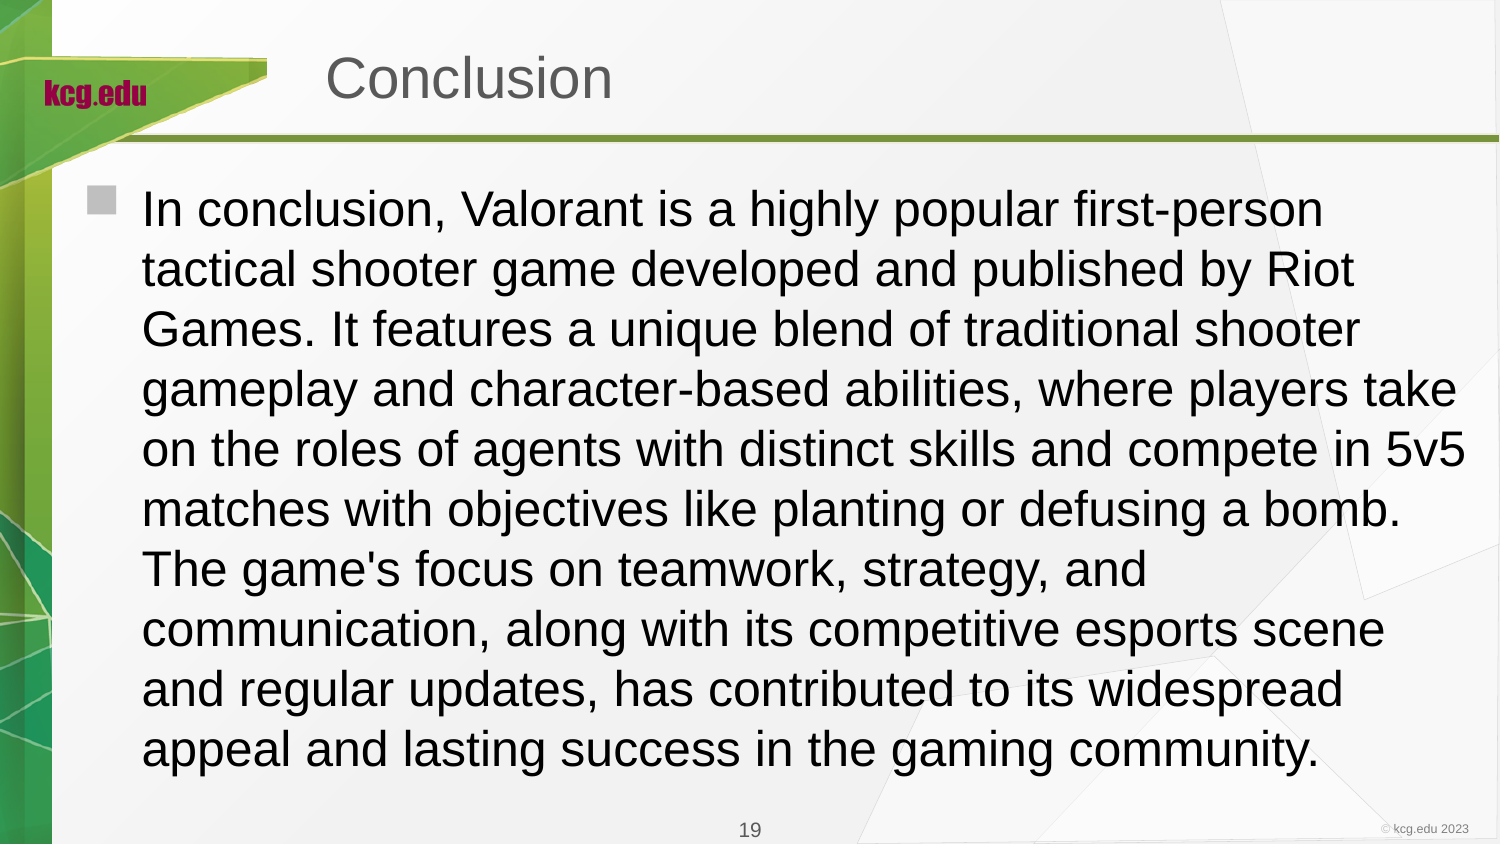

# Conclusion
In conclusion, Valorant is a highly popular first-person tactical shooter game developed and published by Riot Games. It features a unique blend of traditional shooter gameplay and character-based abilities, where players take on the roles of agents with distinct skills and compete in 5v5 matches with objectives like planting or defusing a bomb. The game's focus on teamwork, strategy, and communication, along with its competitive esports scene and regular updates, has contributed to its widespread appeal and lasting success in the gaming community.